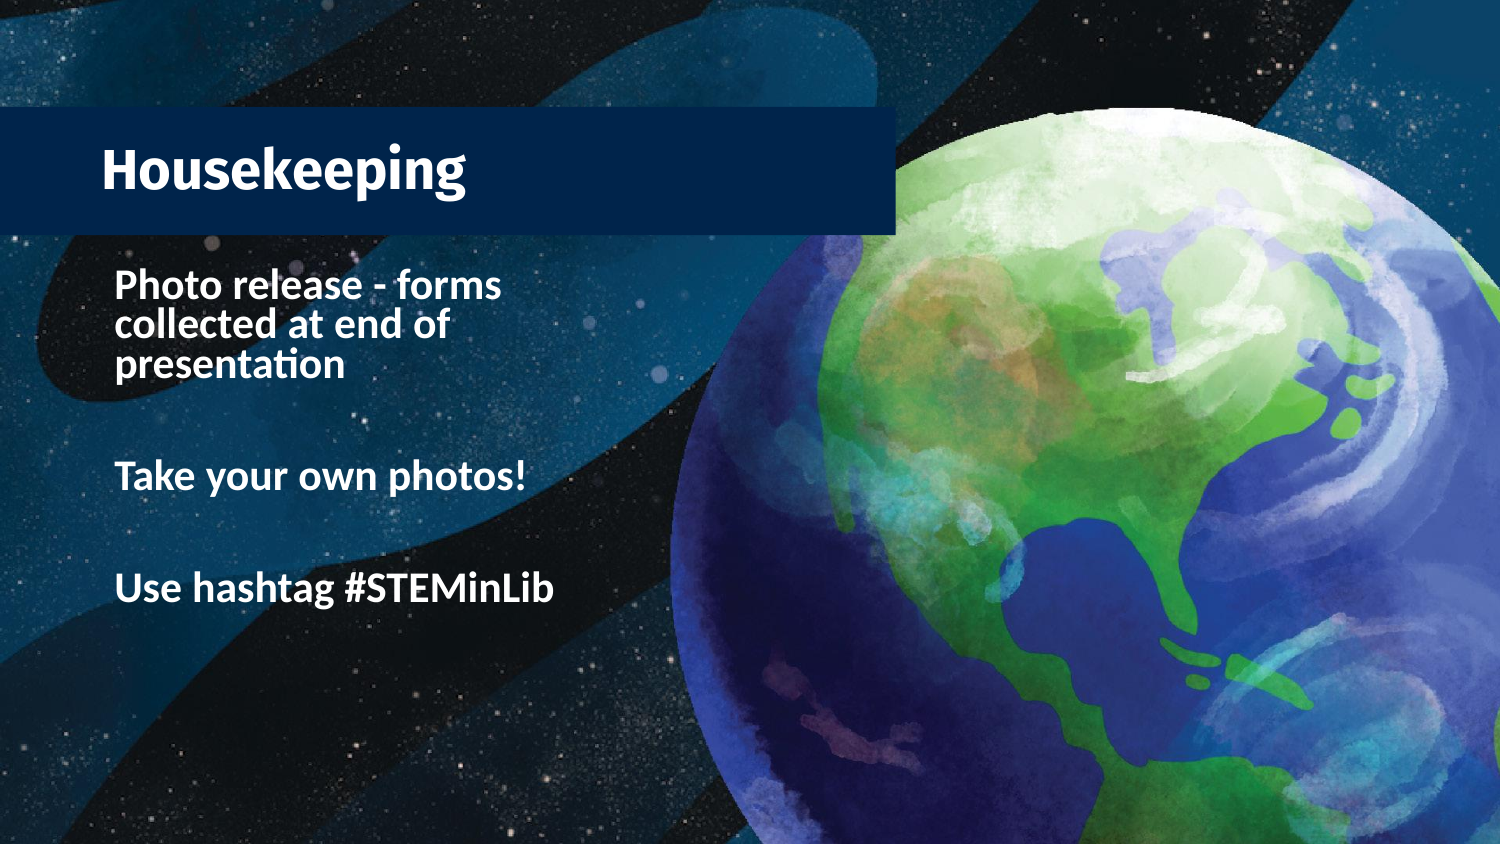

# Housekeeping
Photo release - forms collected at end of presentation

Take your own photos!

Use hashtag #STEMinLib